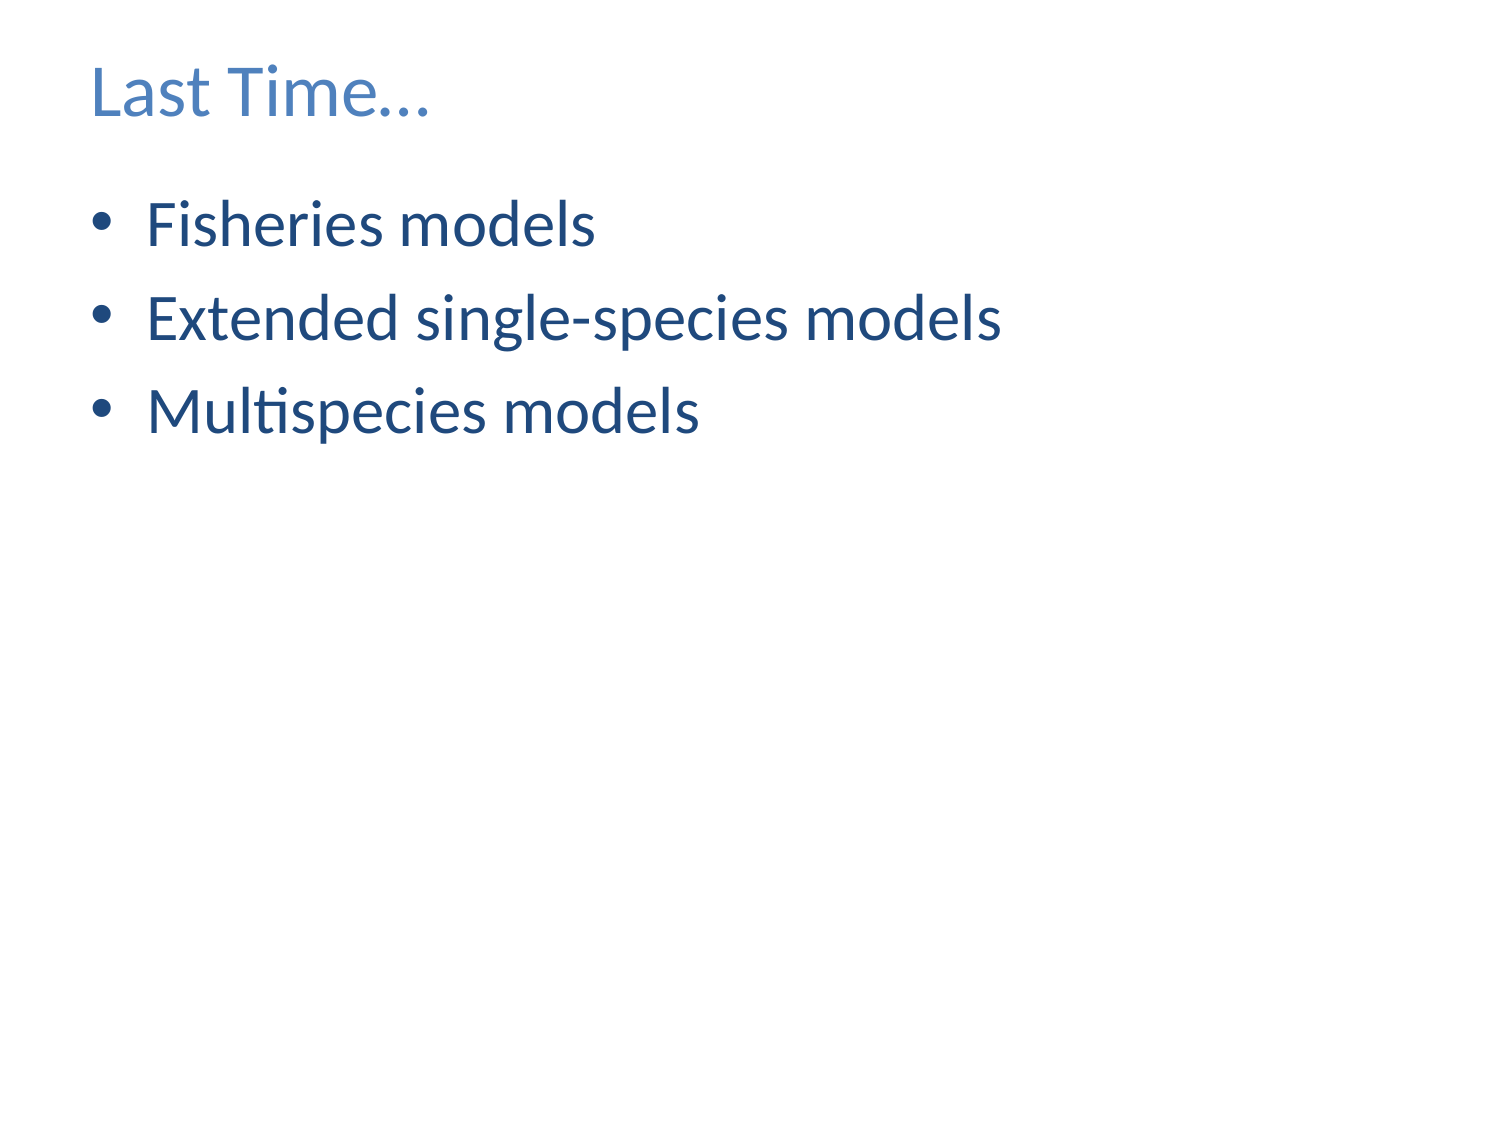

# Last Time…
Fisheries models
Extended single-species models
Multispecies models